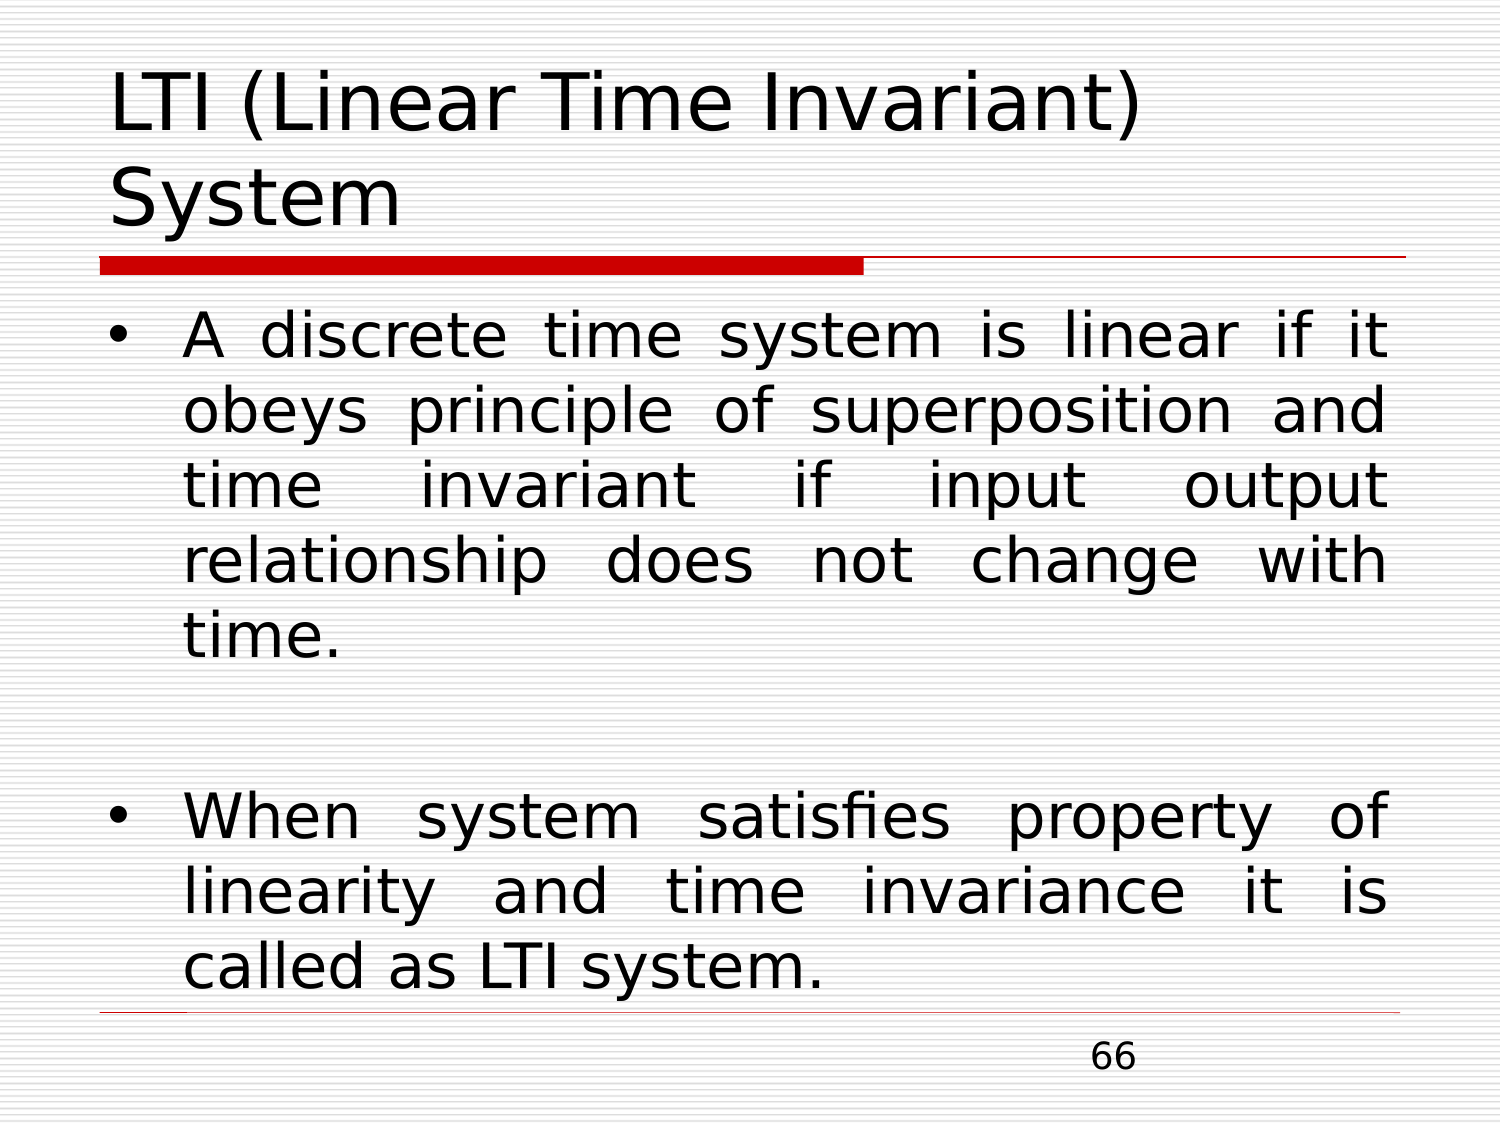

# LTI (Linear Time Invariant) System
A discrete time system is linear if it obeys principle of superposition and time invariant if input output relationship does not change with time.

When system satisfies property of linearity and time invariance it is called as LTI system.
66